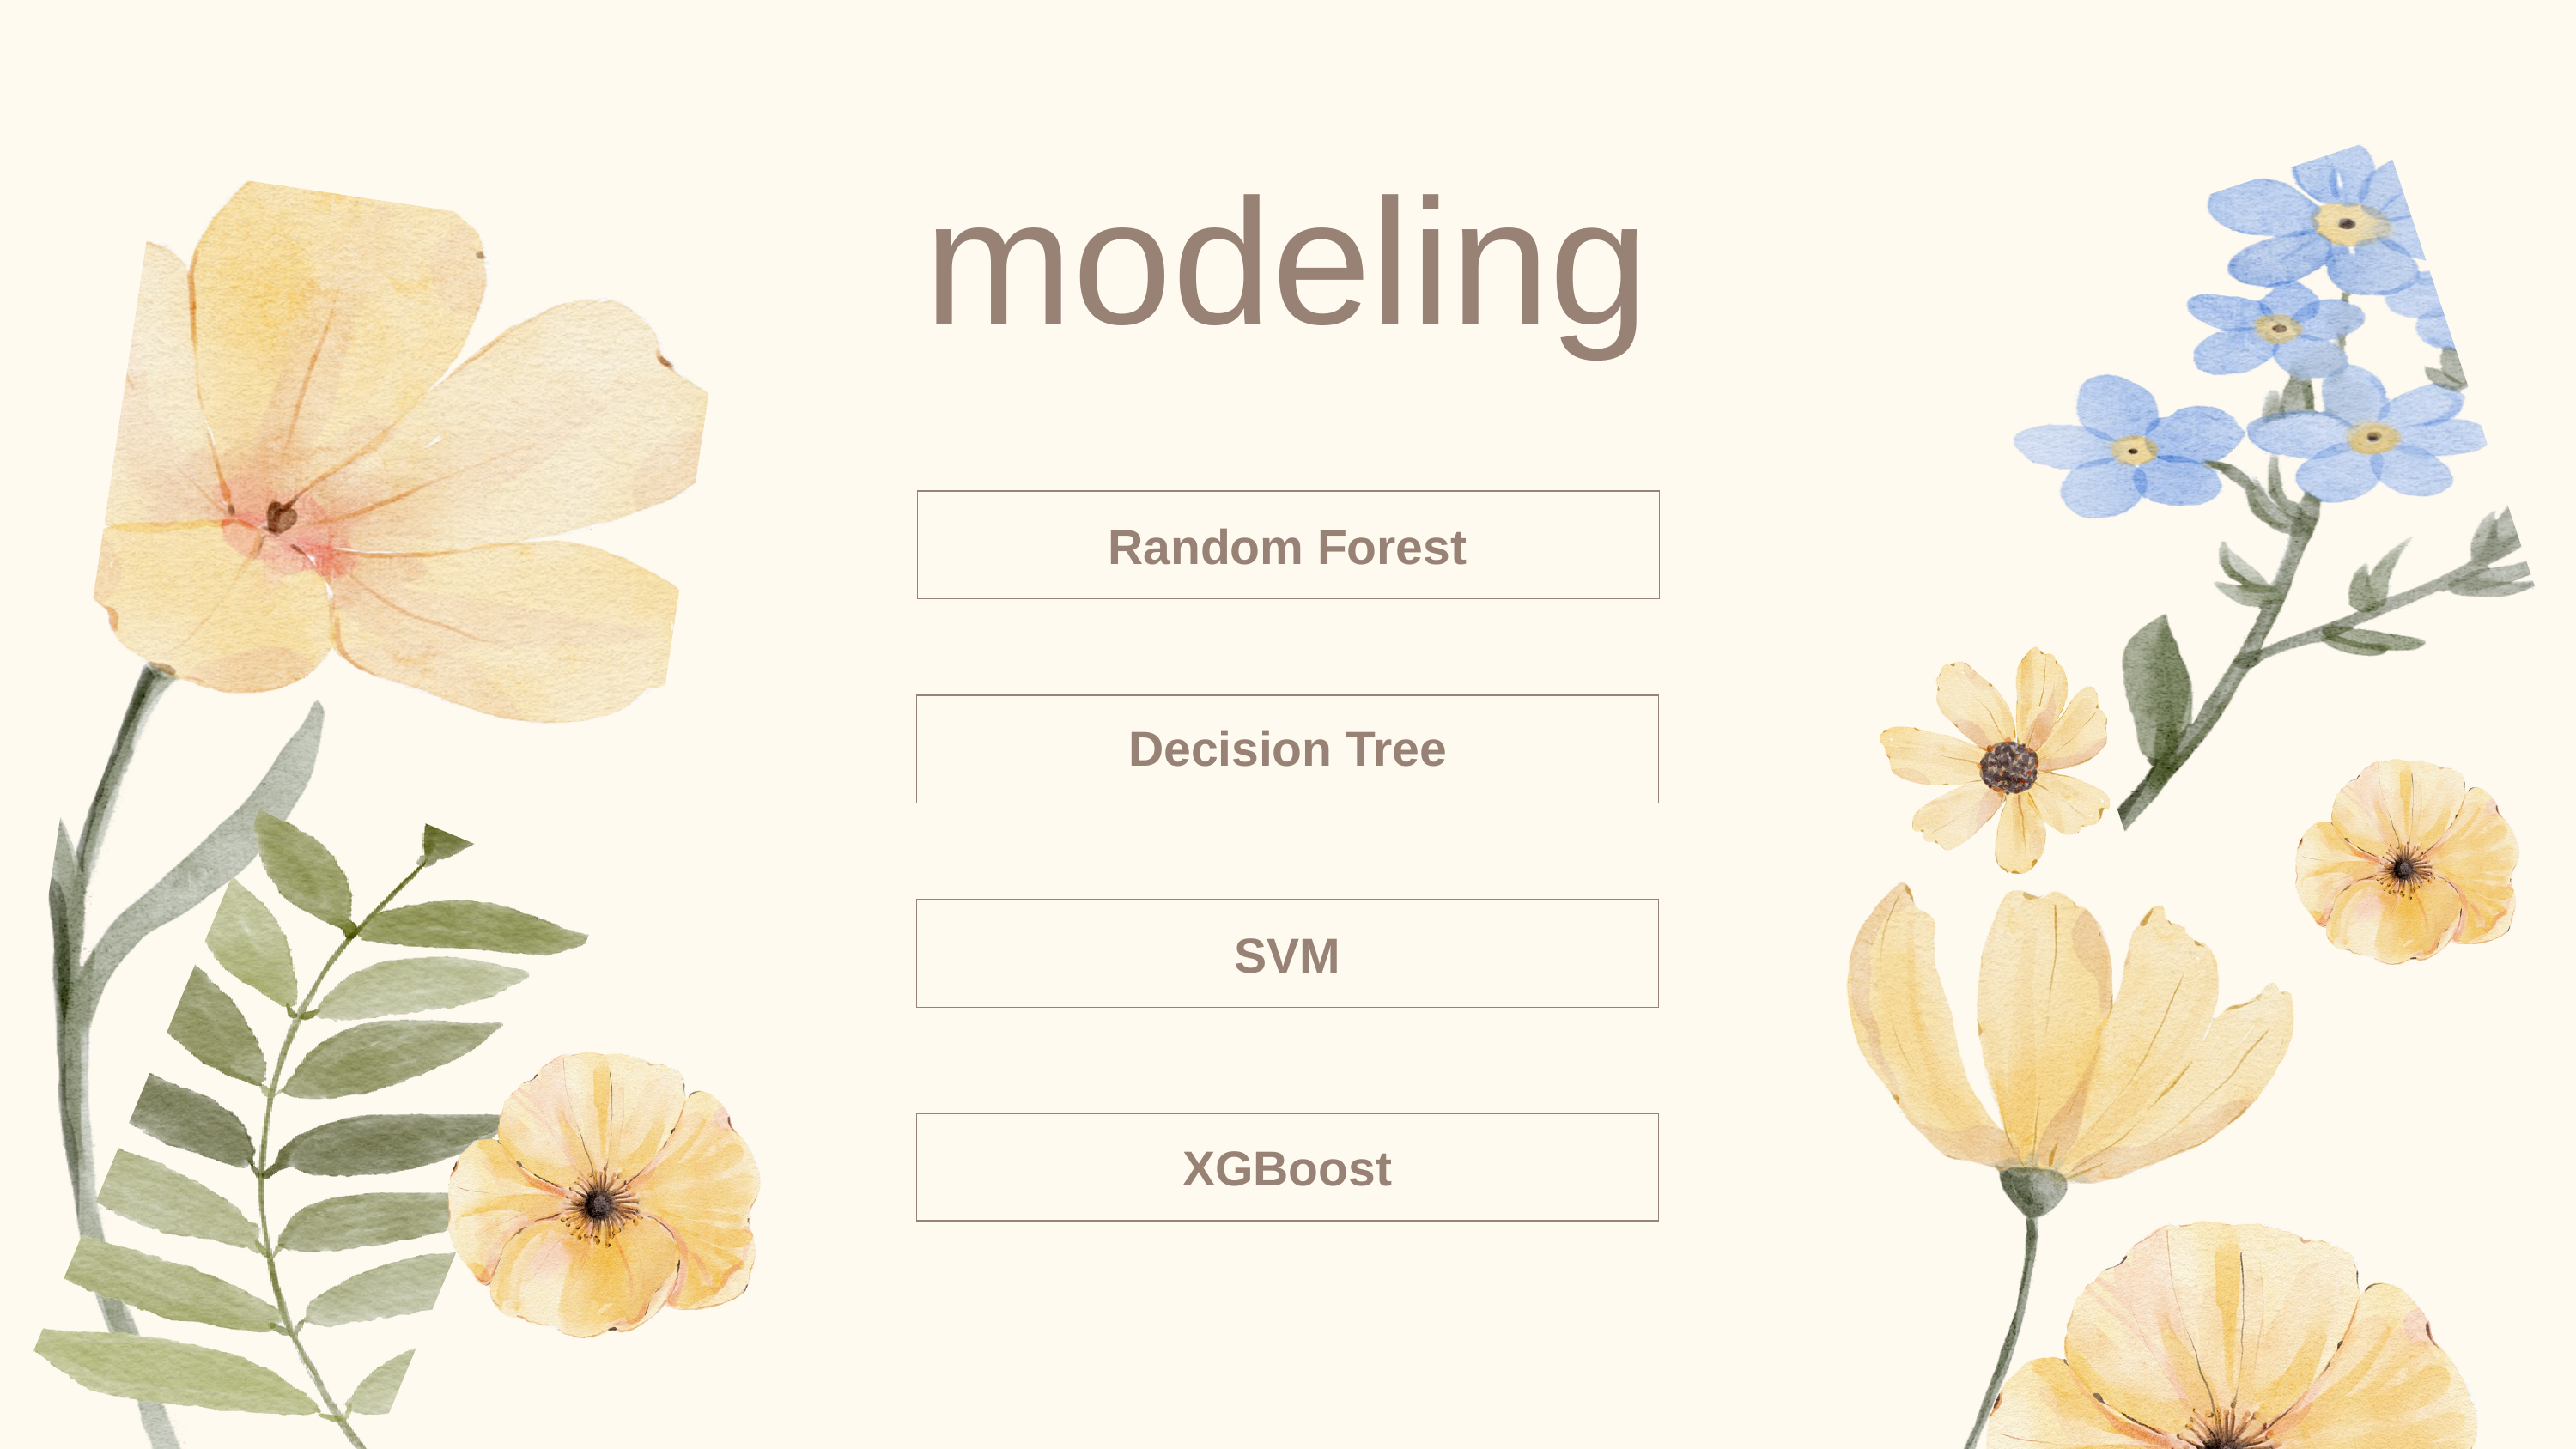

modeling

Random Forest

Decision Tree

SVM

XGBoost